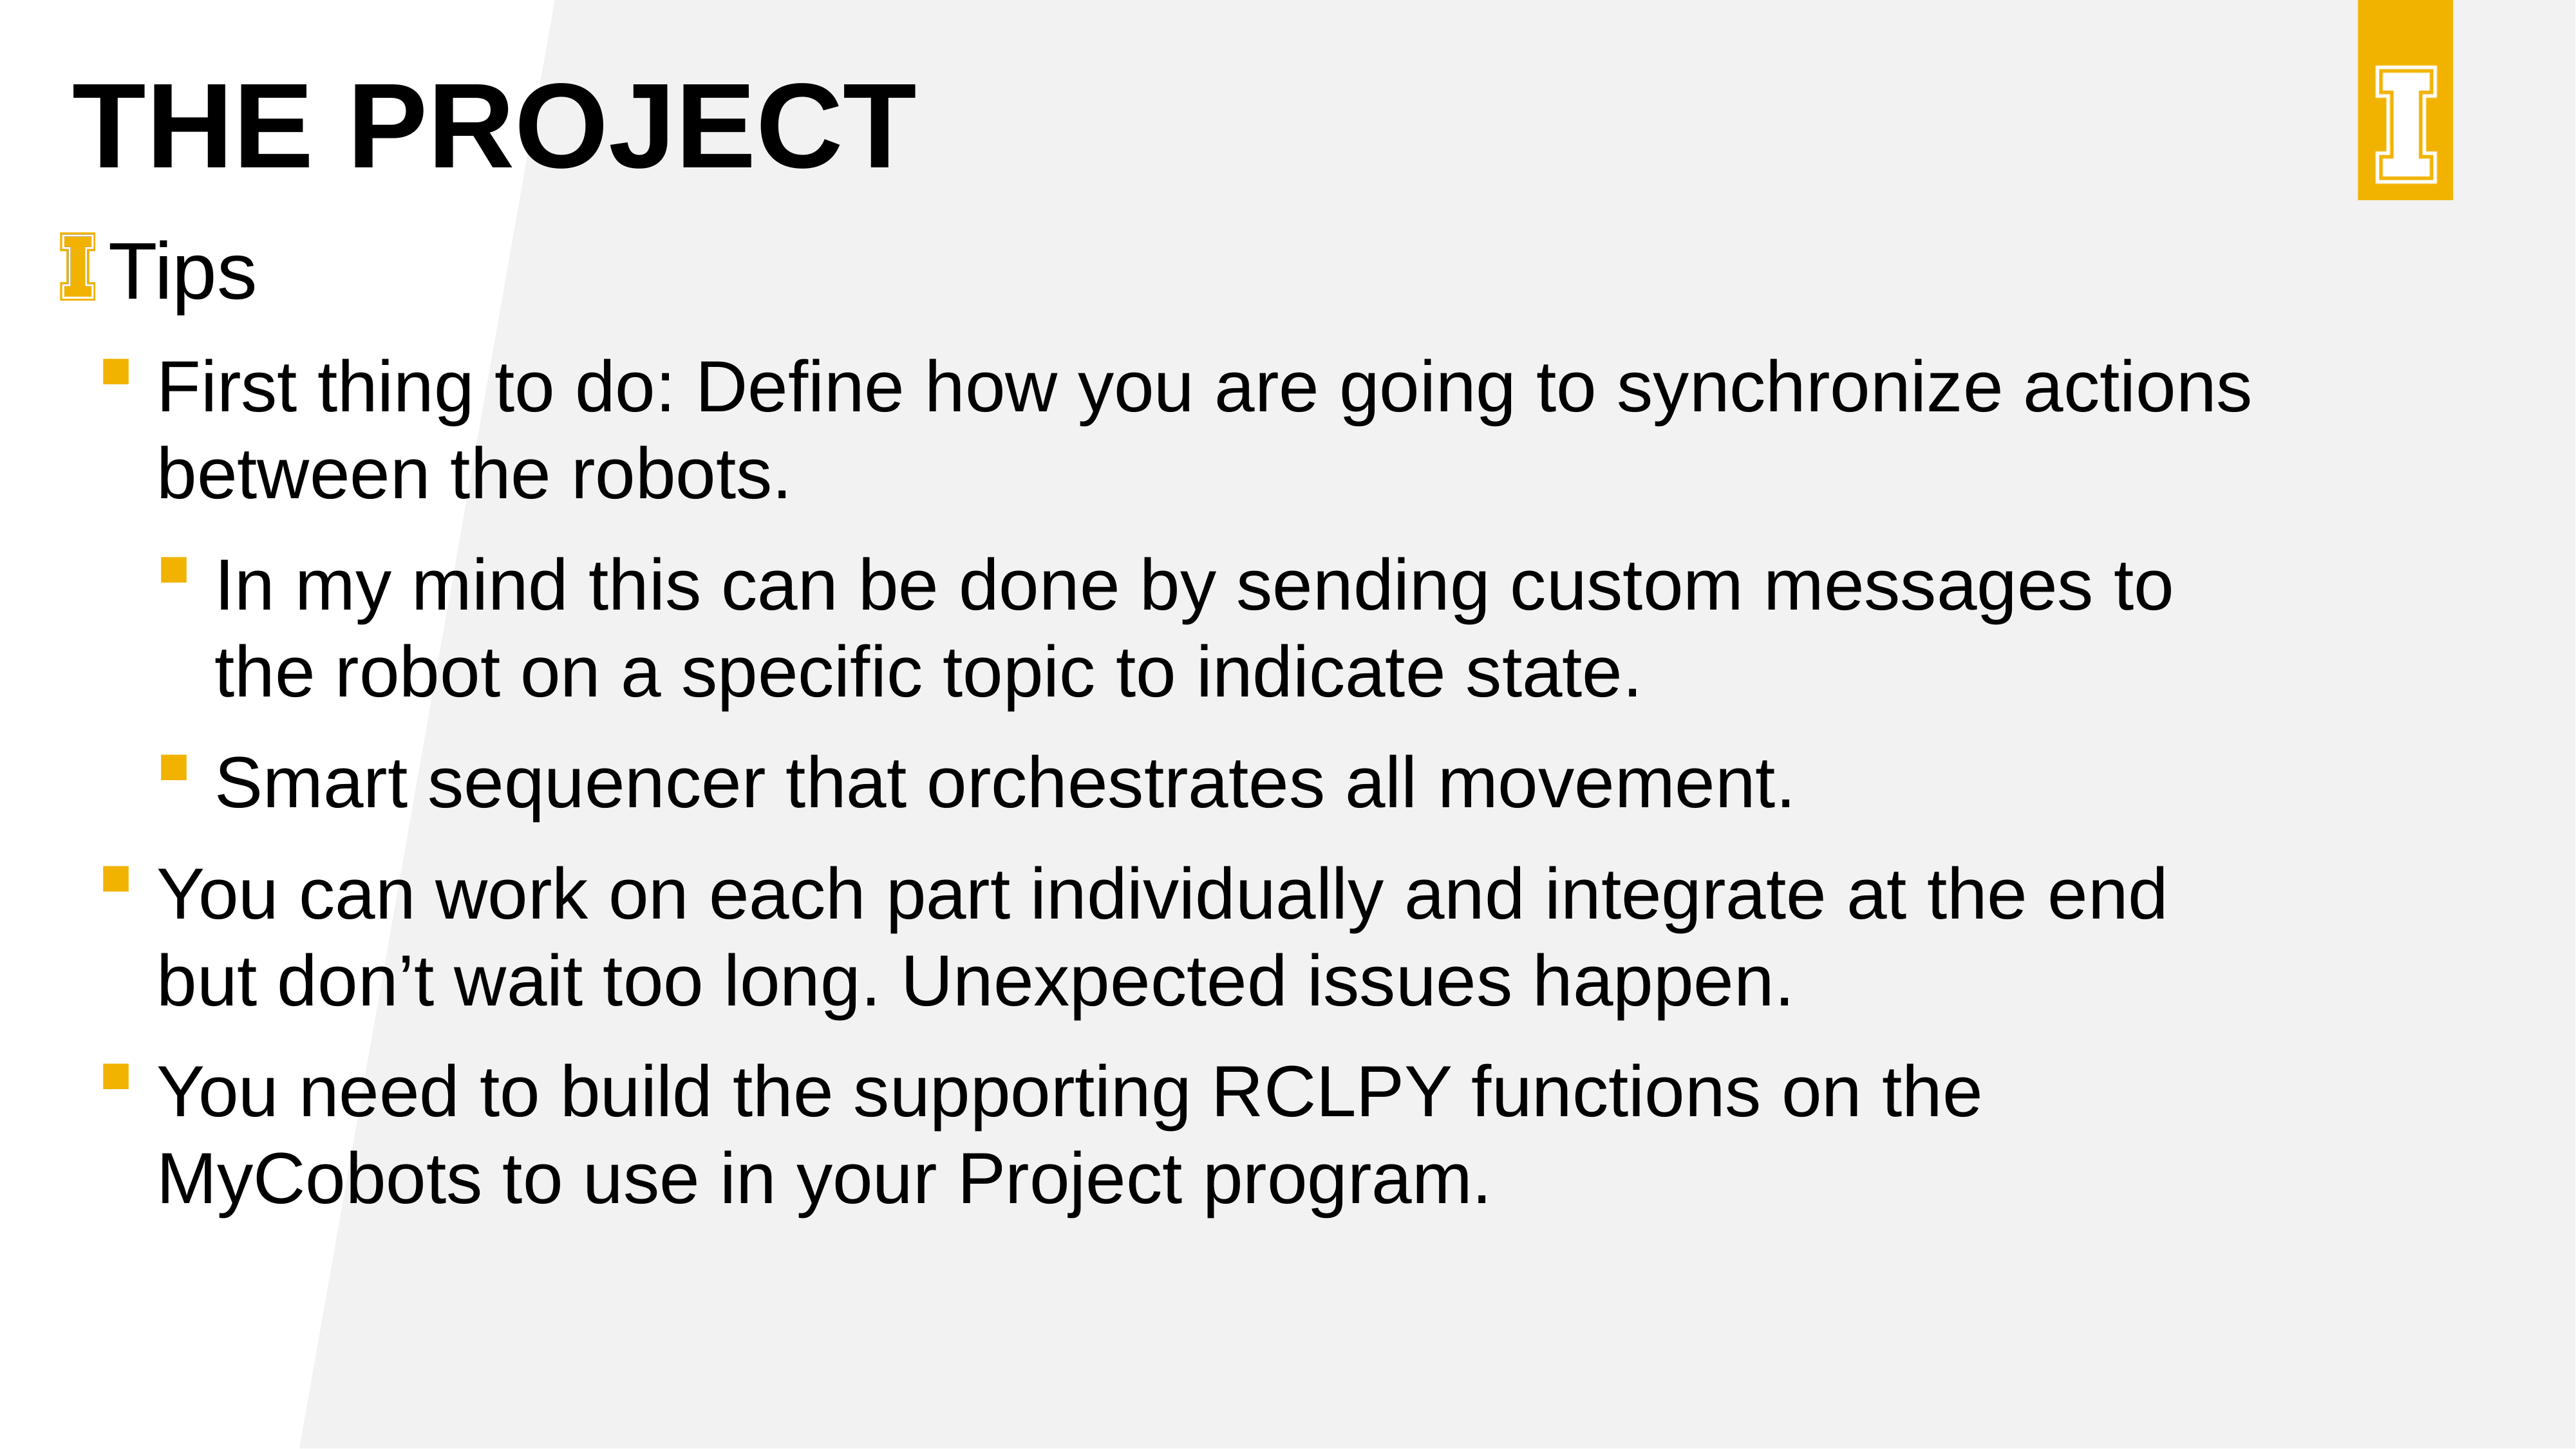

# The Project
Tips
First thing to do: Define how you are going to synchronize actions between the robots.
In my mind this can be done by sending custom messages to the robot on a specific topic to indicate state.
Smart sequencer that orchestrates all movement.
You can work on each part individually and integrate at the end but don’t wait too long. Unexpected issues happen.
You need to build the supporting RCLPY functions on the MyCobots to use in your Project program.